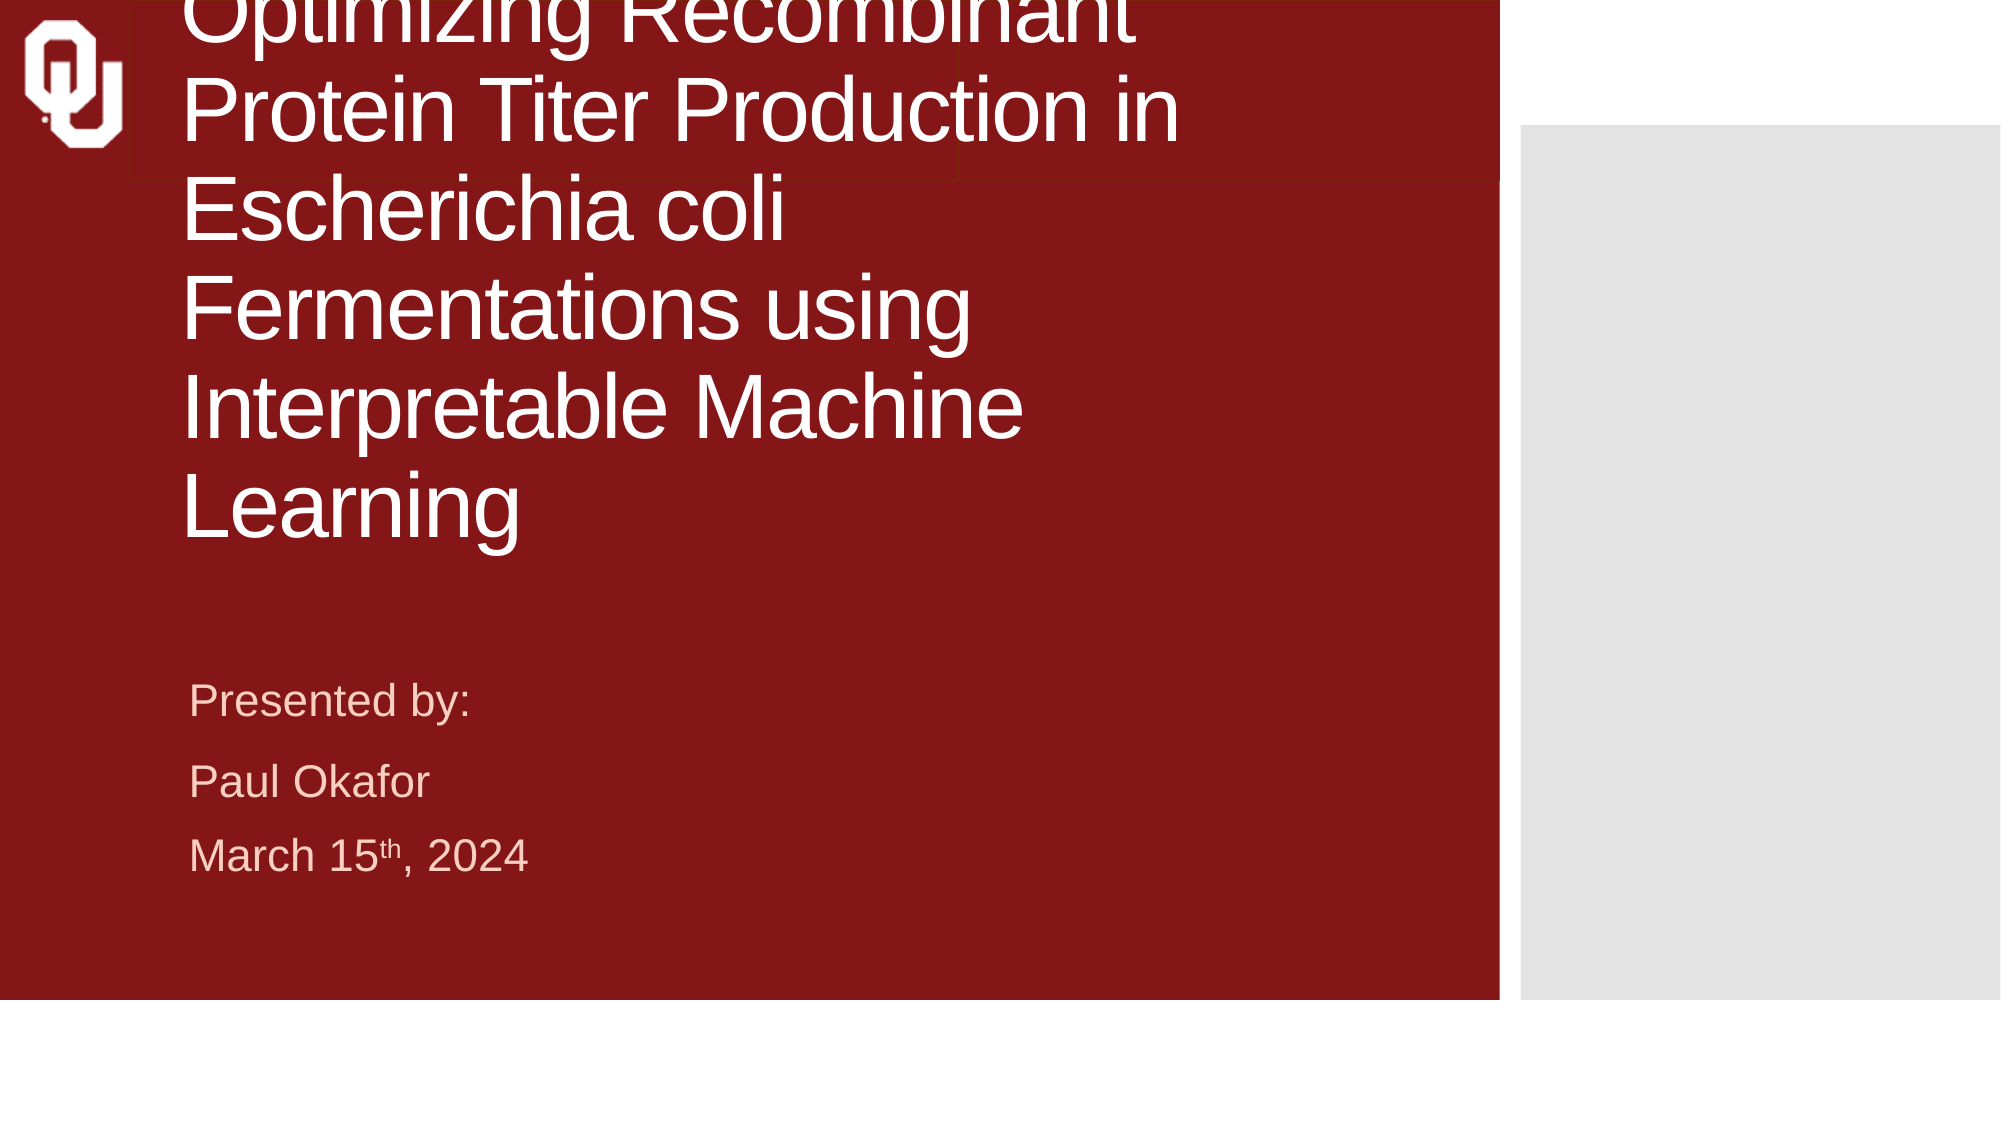

# Optimizing Recombinant Protein Titer Production in Escherichia coli Fermentations using Interpretable Machine Learning
Presented by:
Paul Okafor
March 15th, 2024